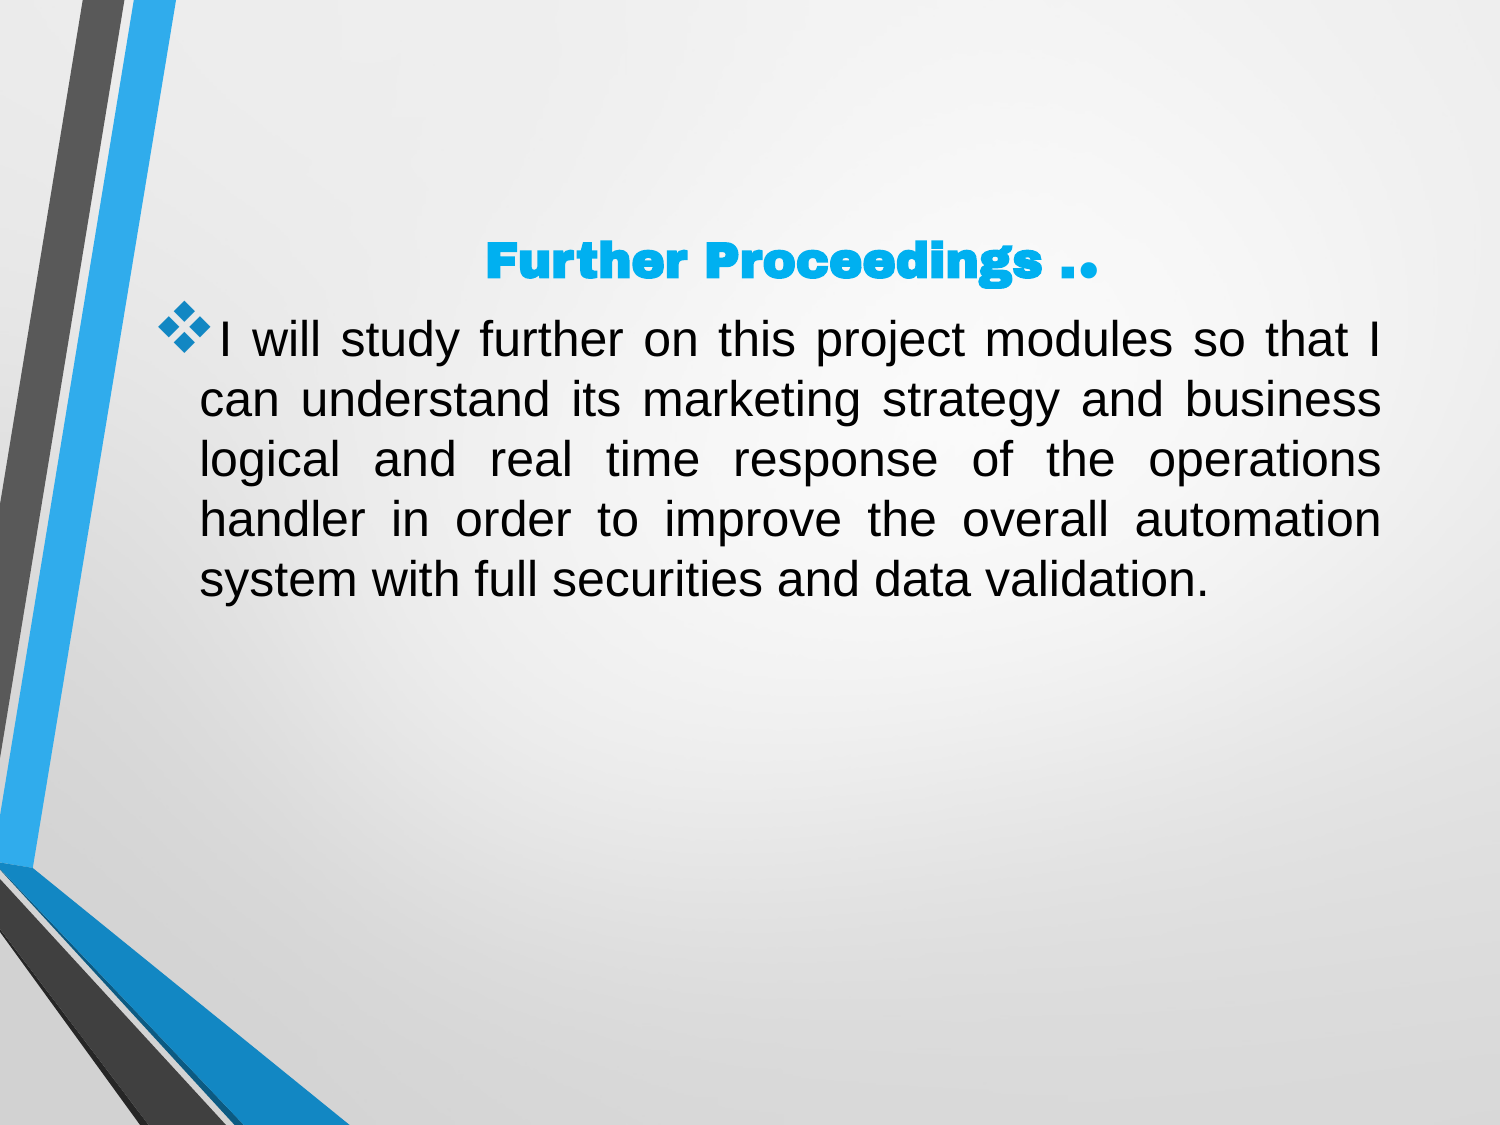

# Further Proceedings ..
I will study further on this project modules so that I can understand its marketing strategy and business logical and real time response of the operations handler in order to improve the overall automation system with full securities and data validation.